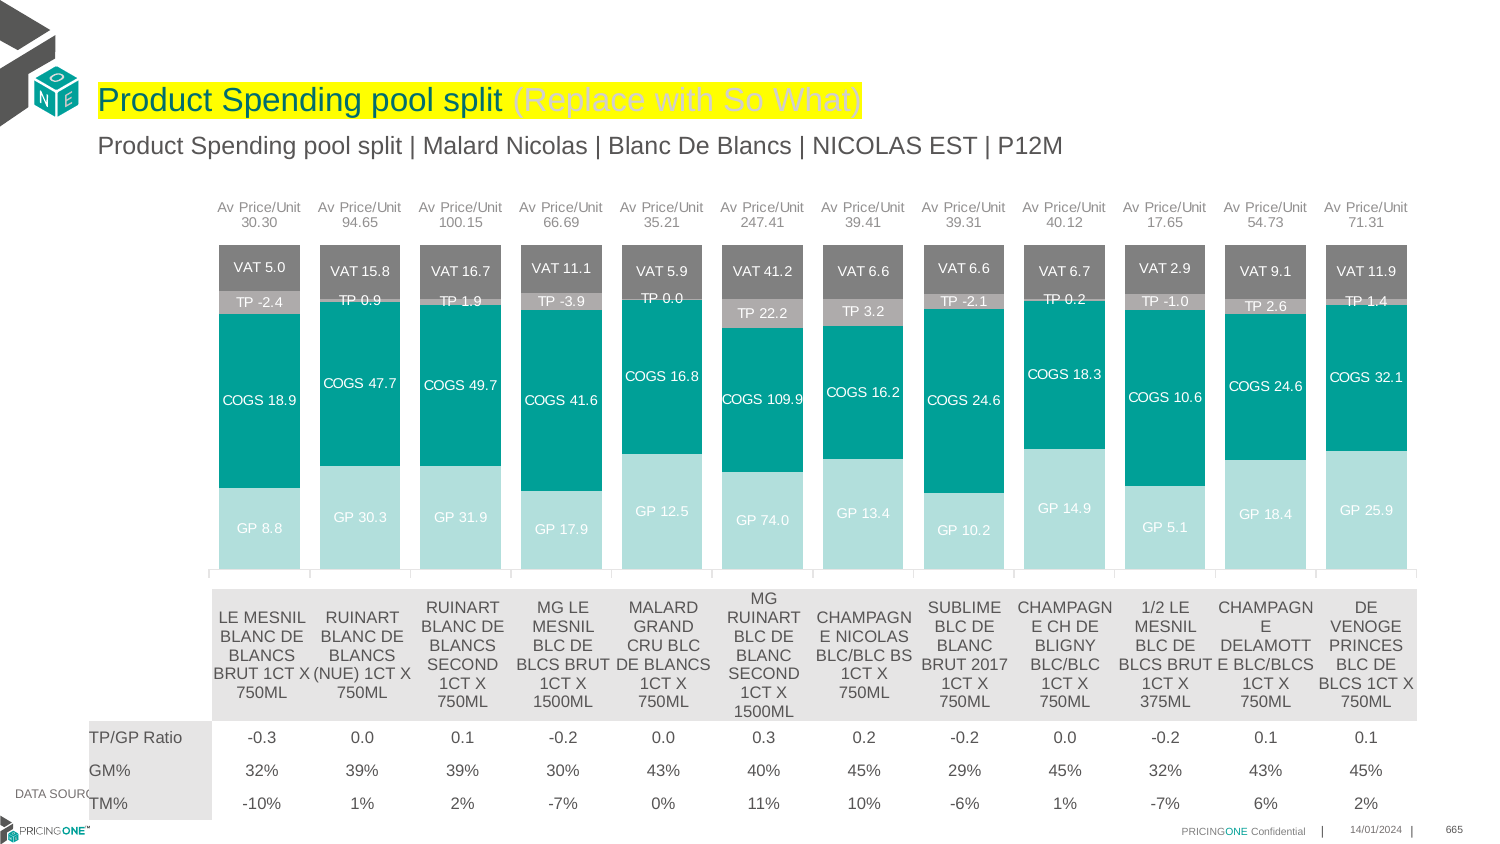

# Product Spending pool split (Replace with So What)
Product Spending pool split | Malard Nicolas | Blanc De Blancs | NICOLAS EST | P12M

### Chart

| Category | GP | COGS | TP | VAT |
|---|---|---|---|---|
| Av Price/Unit 30.30 | 8.78400091920658 | 18.901983551040153 | -2.4396532333494605 | 5.049266247379452 |
| Av Price/Unit 94.65 | 30.26394147286822 | 47.689029069767436 | 0.9197684754522015 | 15.774547803617565 |
| Av Price/Unit 100.15 | 31.905323300970874 | 49.676378640776704 | 1.8770359223301085 | 16.691747572815515 |
| Av Price/Unit 66.69 | 17.885990566037737 | 41.58570754716981 | -3.897798742138356 | 11.11477987421383 |
| Av Price/Unit 35.21 | 12.540595238095237 | 16.761614285714288 | 0.04302857142857164 | 5.869047619047619 |
| Av Price/Unit 247.41 | 74.04257352941177 | 109.928 | 22.205897058823552 | 41.23529411764706 |
| Av Price/Unit 39.41 | 13.387812857142858 | 16.206 | 3.247456984126984 | 6.568253968253972 |
| Av Price/Unit 39.31 | 10.230947058823528 | 24.60235294117647 | -2.0718620915032773 | 6.552287581699352 |
| Av Price/Unit 40.12 | 14.857912949640287 | 18.32905539568345 | 0.2422882494004739 | 6.685851318944842 |
| Av Price/Unit 17.65 | 5.052383032490975 | 10.647342960288809 | -0.9945515042117936 | 2.941034897713599 |
| Av Price/Unit 54.73 | 18.419800000000006 | 24.6270625 | 2.559198106060606 | 9.121212121212125 |
| Av Price/Unit 71.31 | 25.945301639344265 | 32.06352950819672 | 1.4174491803278642 | 11.885245901639344 |
|  | LE MESNIL BLANC DE BLANCS BRUT 1CT X 750ML | RUINART BLANC DE BLANCS (NUE) 1CT X 750ML | RUINART BLANC DE BLANCS SECOND 1CT X 750ML | MG LE MESNIL BLC DE BLCS BRUT 1CT X 1500ML | MALARD GRAND CRU BLC DE BLANCS 1CT X 750ML | MG RUINART BLC DE BLANC SECOND 1CT X 1500ML | CHAMPAGNE NICOLAS BLC/BLC BS 1CT X 750ML | SUBLIME BLC DE BLANC BRUT 2017 1CT X 750ML | CHAMPAGNE CH DE BLIGNY BLC/BLC 1CT X 750ML | 1/2 LE MESNIL BLC DE BLCS BRUT 1CT X 375ML | CHAMPAGNE DELAMOTTE BLC/BLCS 1CT X 750ML | DE VENOGE PRINCES BLC DE BLCS 1CT X 750ML |
| --- | --- | --- | --- | --- | --- | --- | --- | --- | --- | --- | --- | --- |
| TP/GP Ratio | -0.3 | 0.0 | 0.1 | -0.2 | 0.0 | 0.3 | 0.2 | -0.2 | 0.0 | -0.2 | 0.1 | 0.1 |
| GM% | 32% | 39% | 39% | 30% | 43% | 40% | 45% | 29% | 45% | 32% | 43% | 45% |
| TM% | -10% | 1% | 2% | -7% | 0% | 11% | 10% | -6% | 1% | -7% | 6% | 2% |
DATA SOURCE: Client P&L

14/01/2024
665